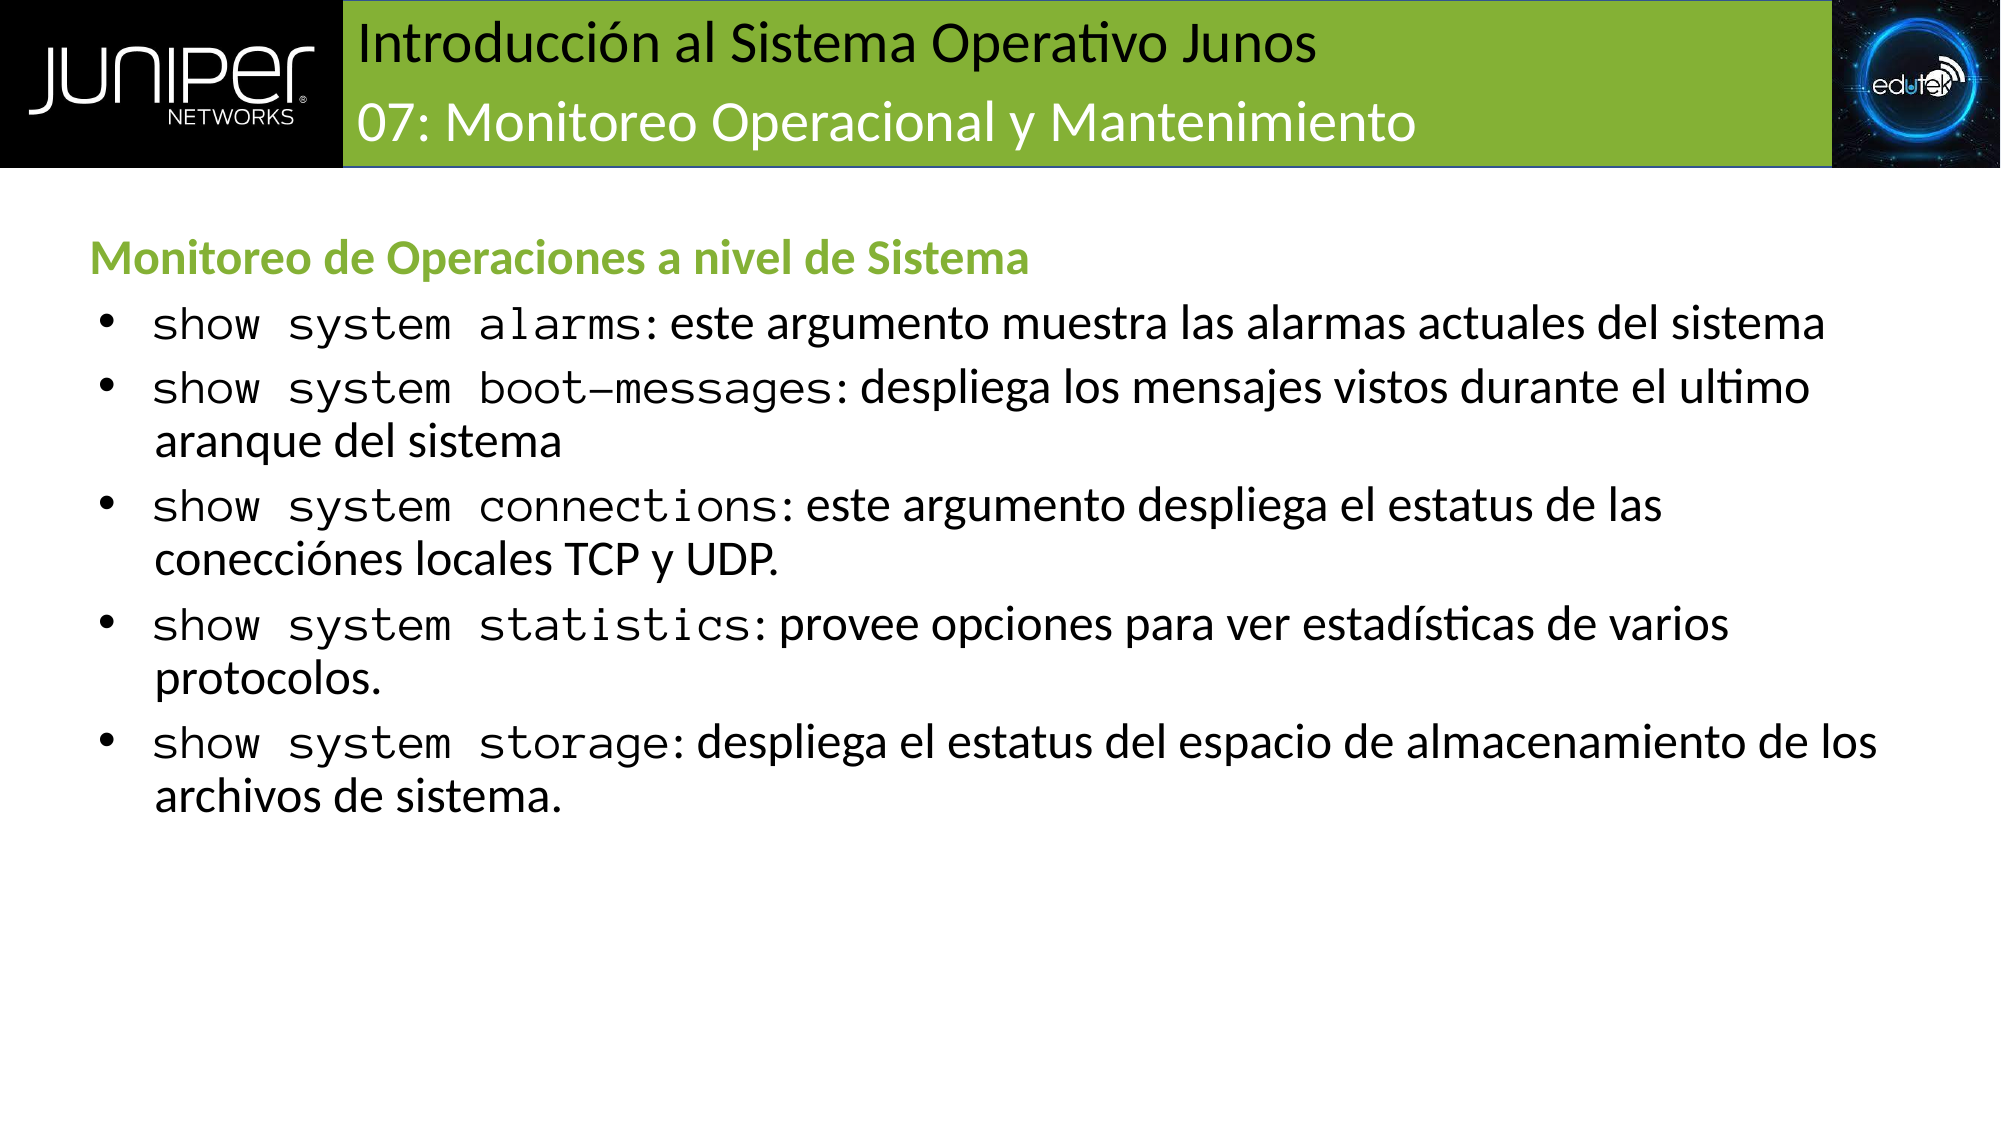

# Introducción al Sistema Operativo Junos
07: Monitoreo Operacional y Mantenimiento
Monitoreo de Operaciones a nivel de Sistema
show system alarms: este argumento muestra las alarmas actuales del sistema
show system boot-messages: despliega los mensajes vistos durante el ultimo aranque del sistema
show system connections: este argumento despliega el estatus de las conecciónes locales TCP y UDP.
show system statistics: provee opciones para ver estadísticas de varios protocolos.
show system storage: despliega el estatus del espacio de almacenamiento de los archivos de sistema.